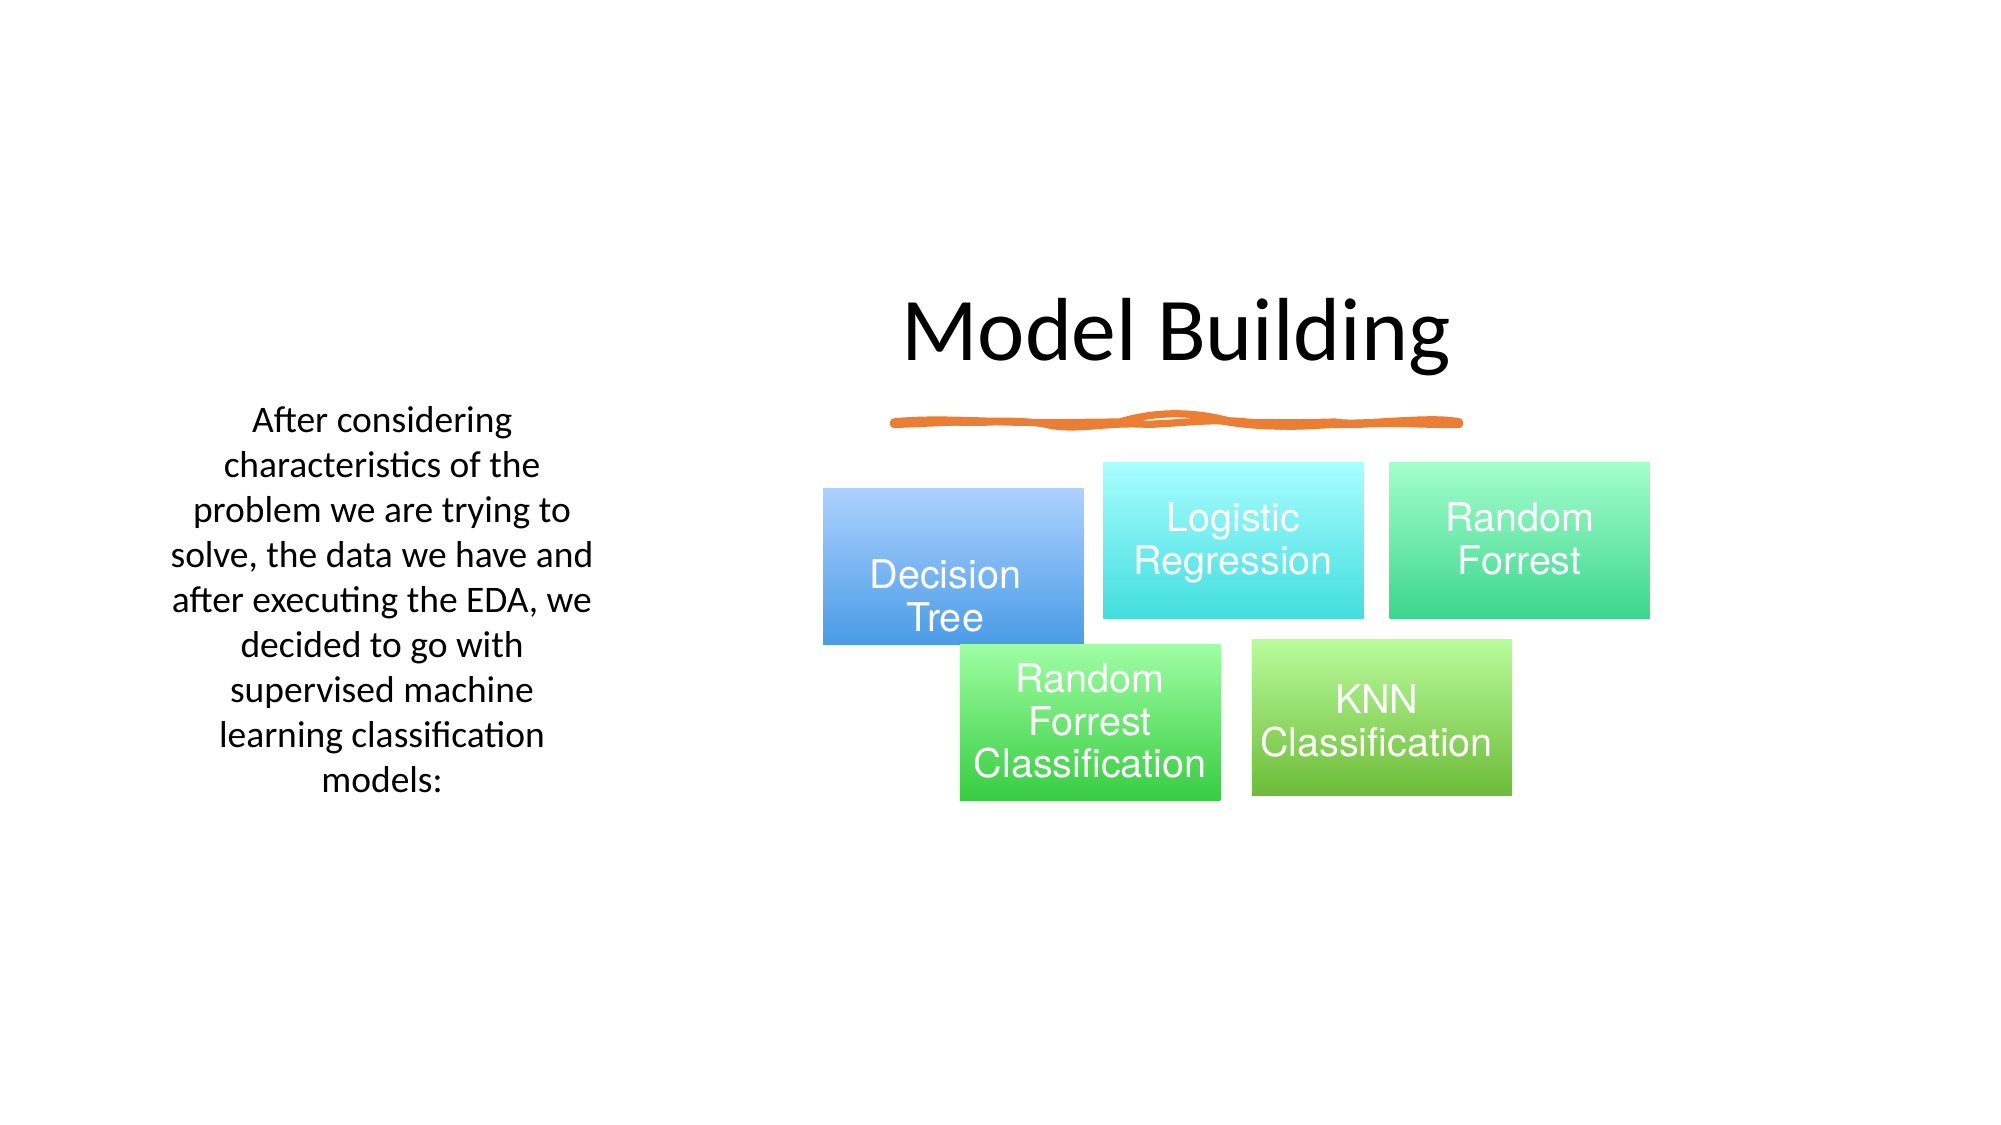

# Model Building

After considering characteristics of the problem we are trying to solve, the data we have and after executing the EDA, we decided to go with supervised machine learning classification models:

Logistic Regression

Random Forrest

Decision Tree

KNN Classification
Random Forrest Classification